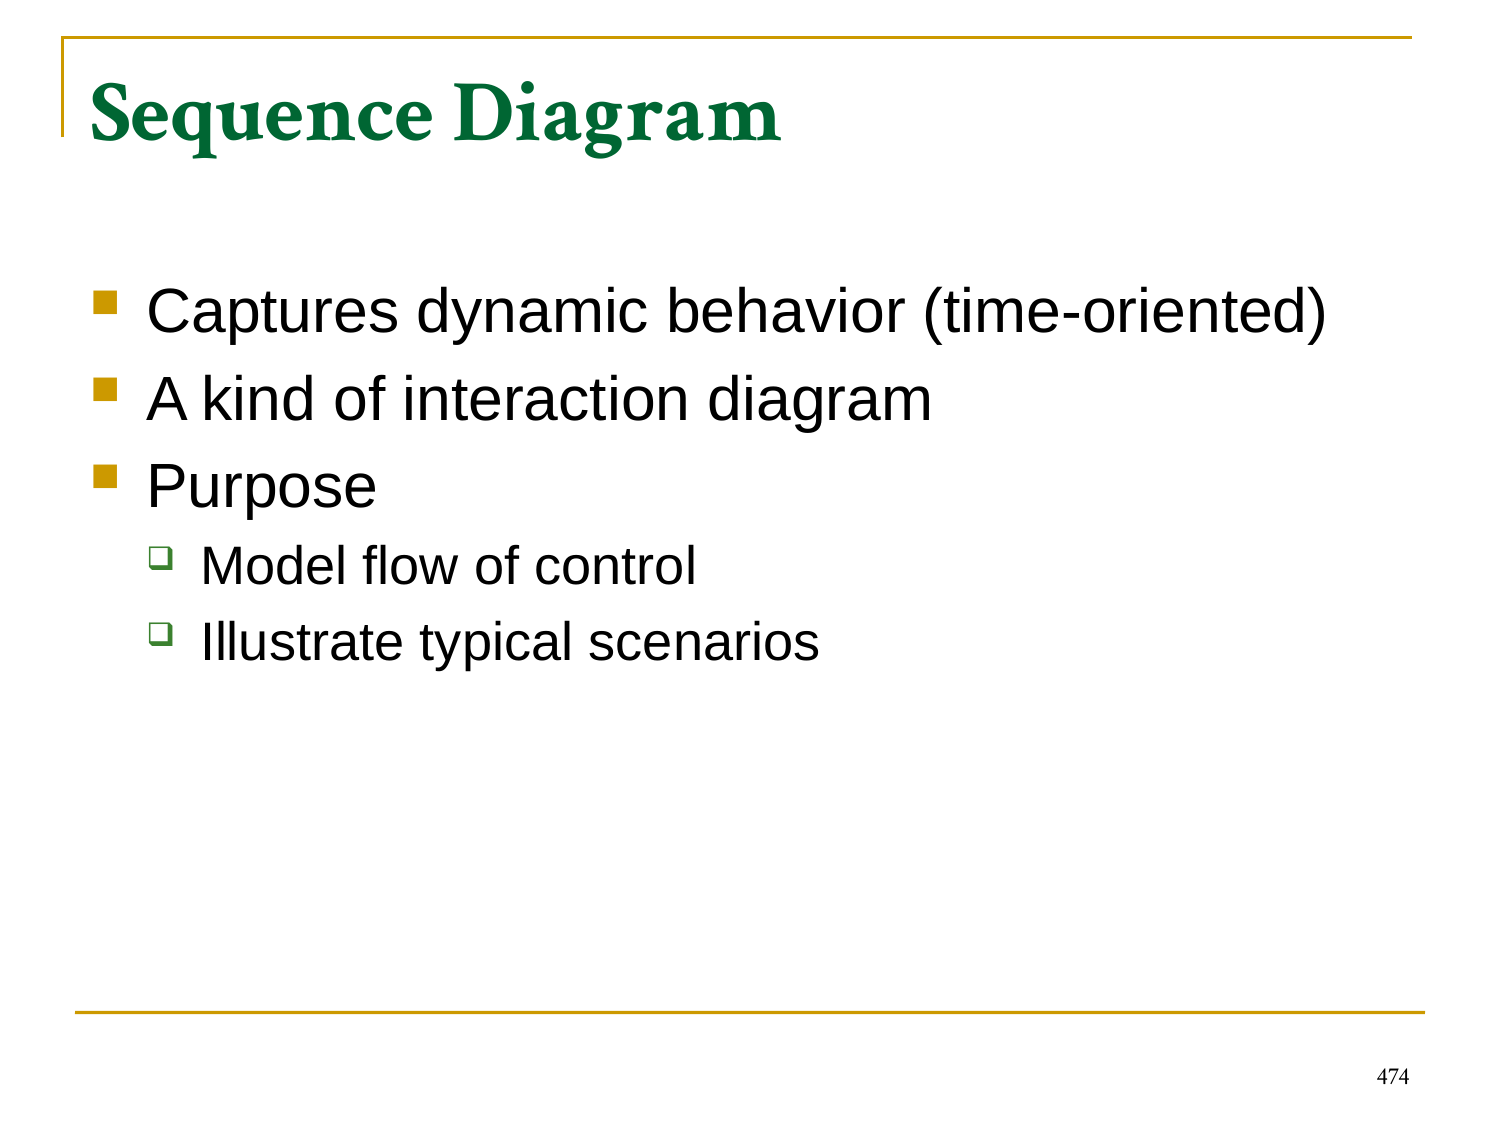

# Sequence Diagram
Captures dynamic behavior (time-oriented)
A kind of interaction diagram
Purpose
Model flow of control
Illustrate typical scenarios
474